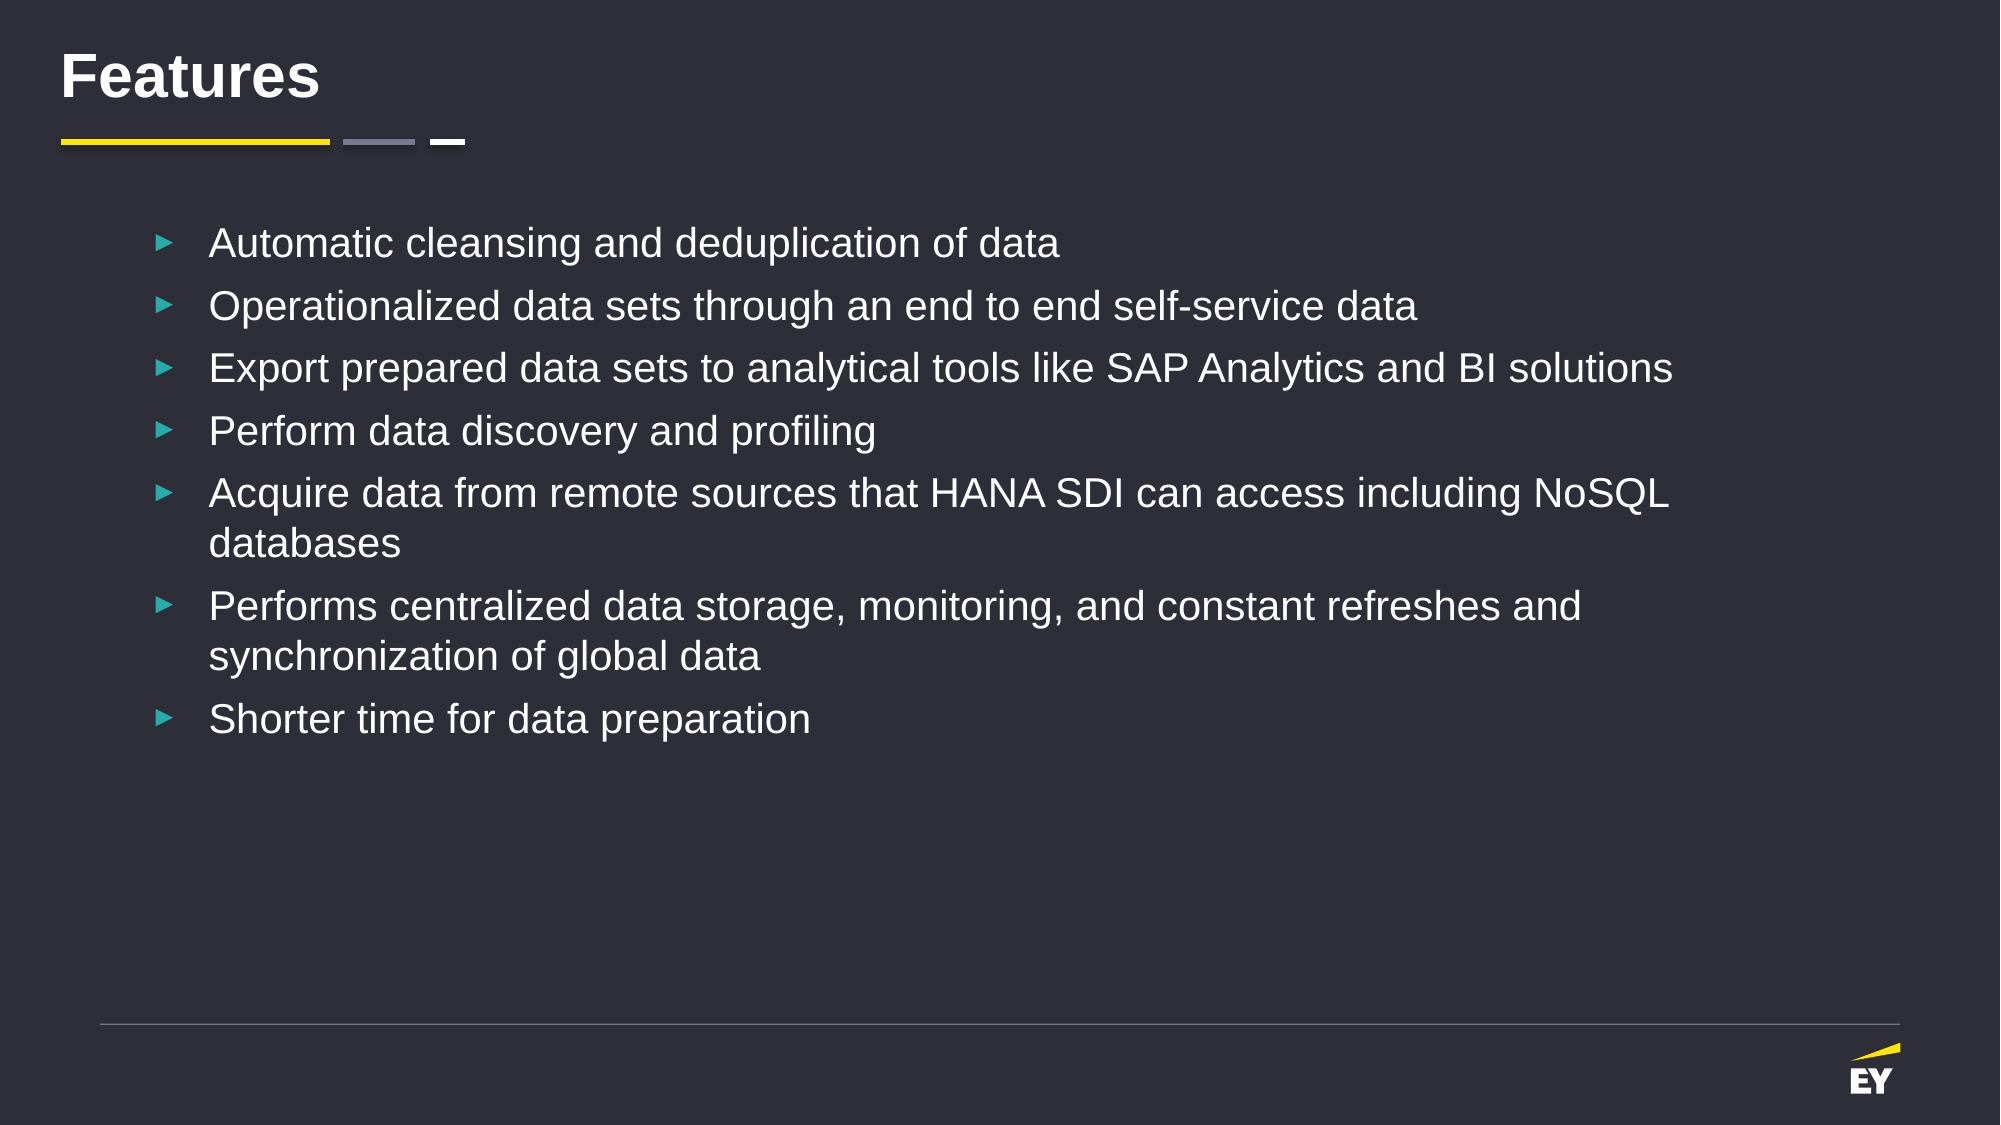

# Features
Automatic cleansing and deduplication of data
Operationalized data sets through an end to end self-service data
Export prepared data sets to analytical tools like SAP Analytics and BI solutions
Perform data discovery and profiling
Acquire data from remote sources that HANA SDI can access including NoSQL databases
Performs centralized data storage, monitoring, and constant refreshes and synchronization of global data
Shorter time for data preparation